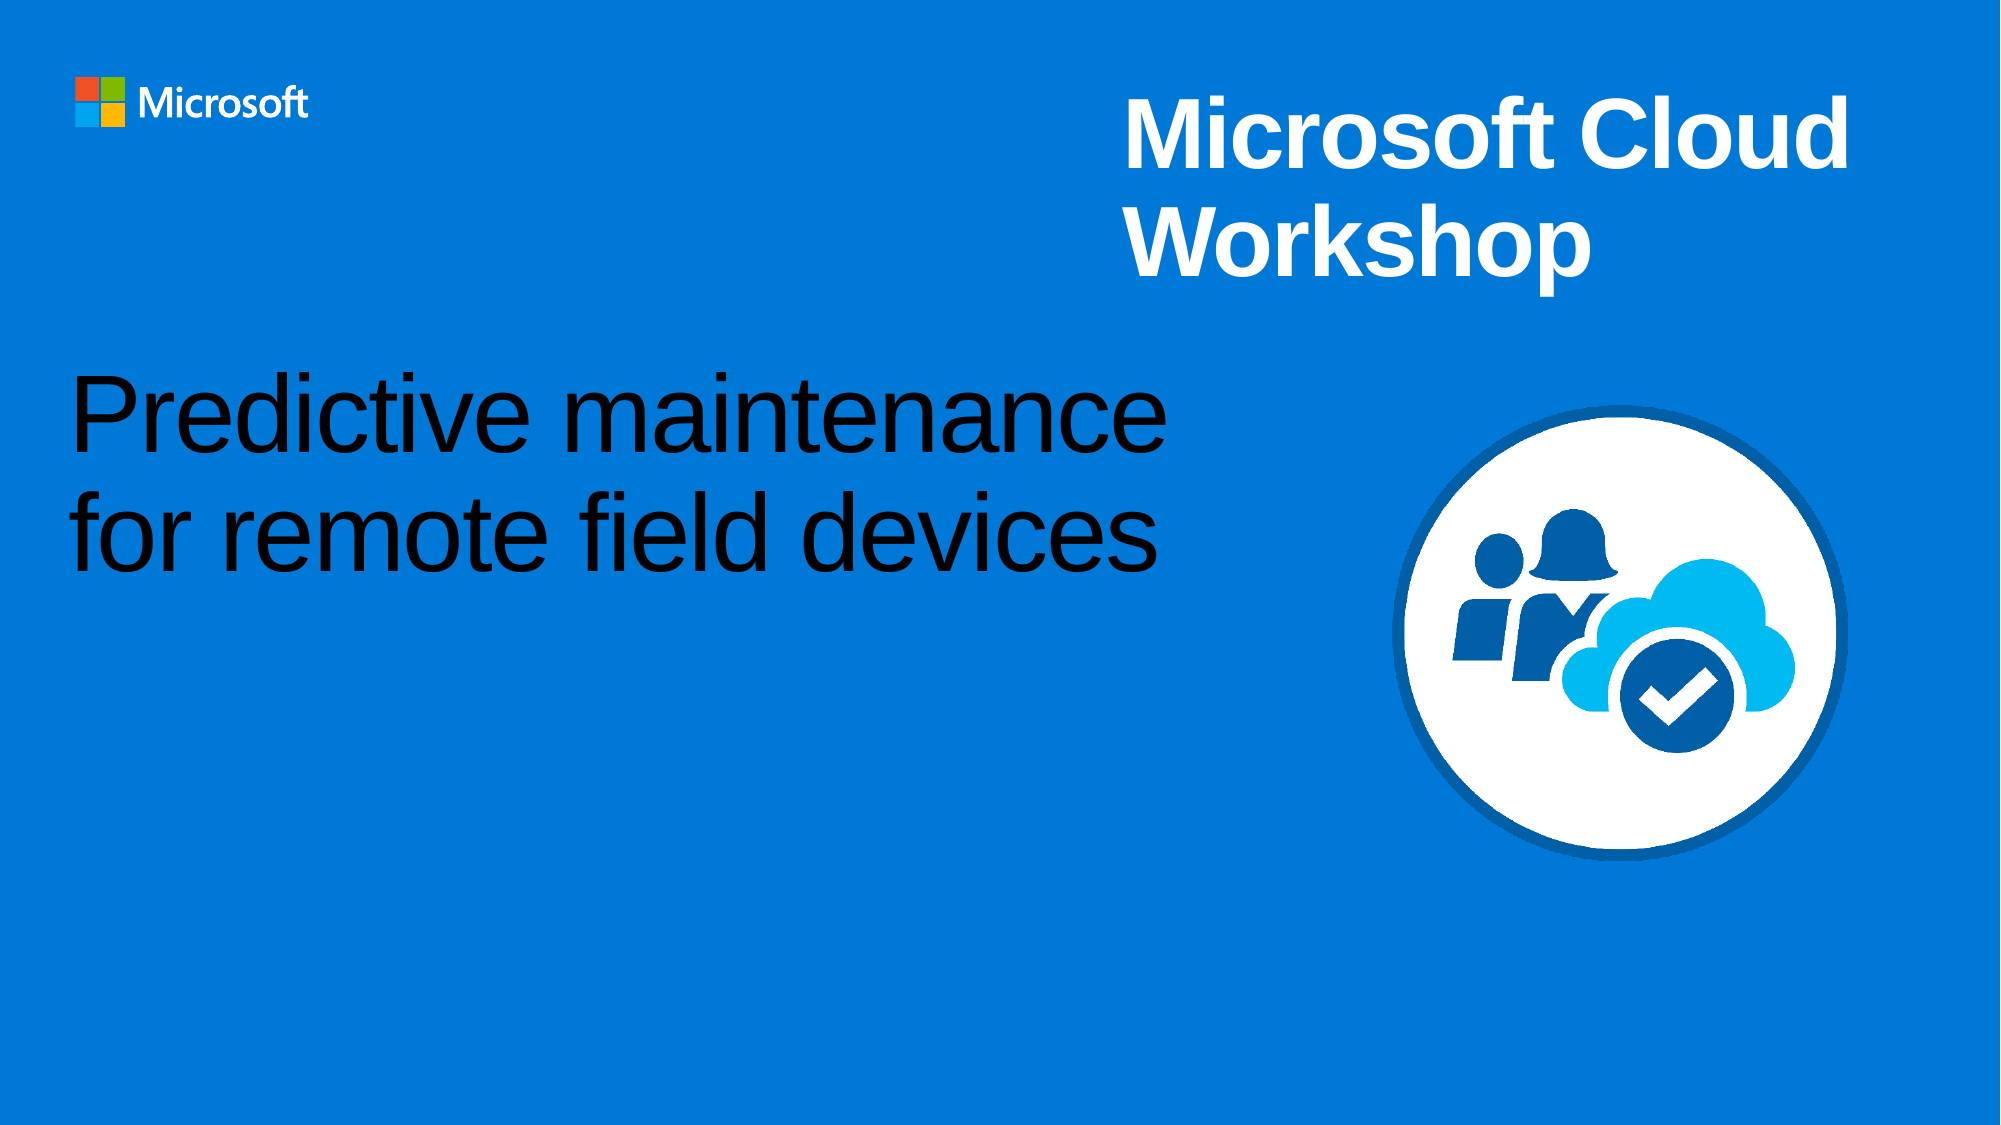

# Predictive maintenance for remote field devices